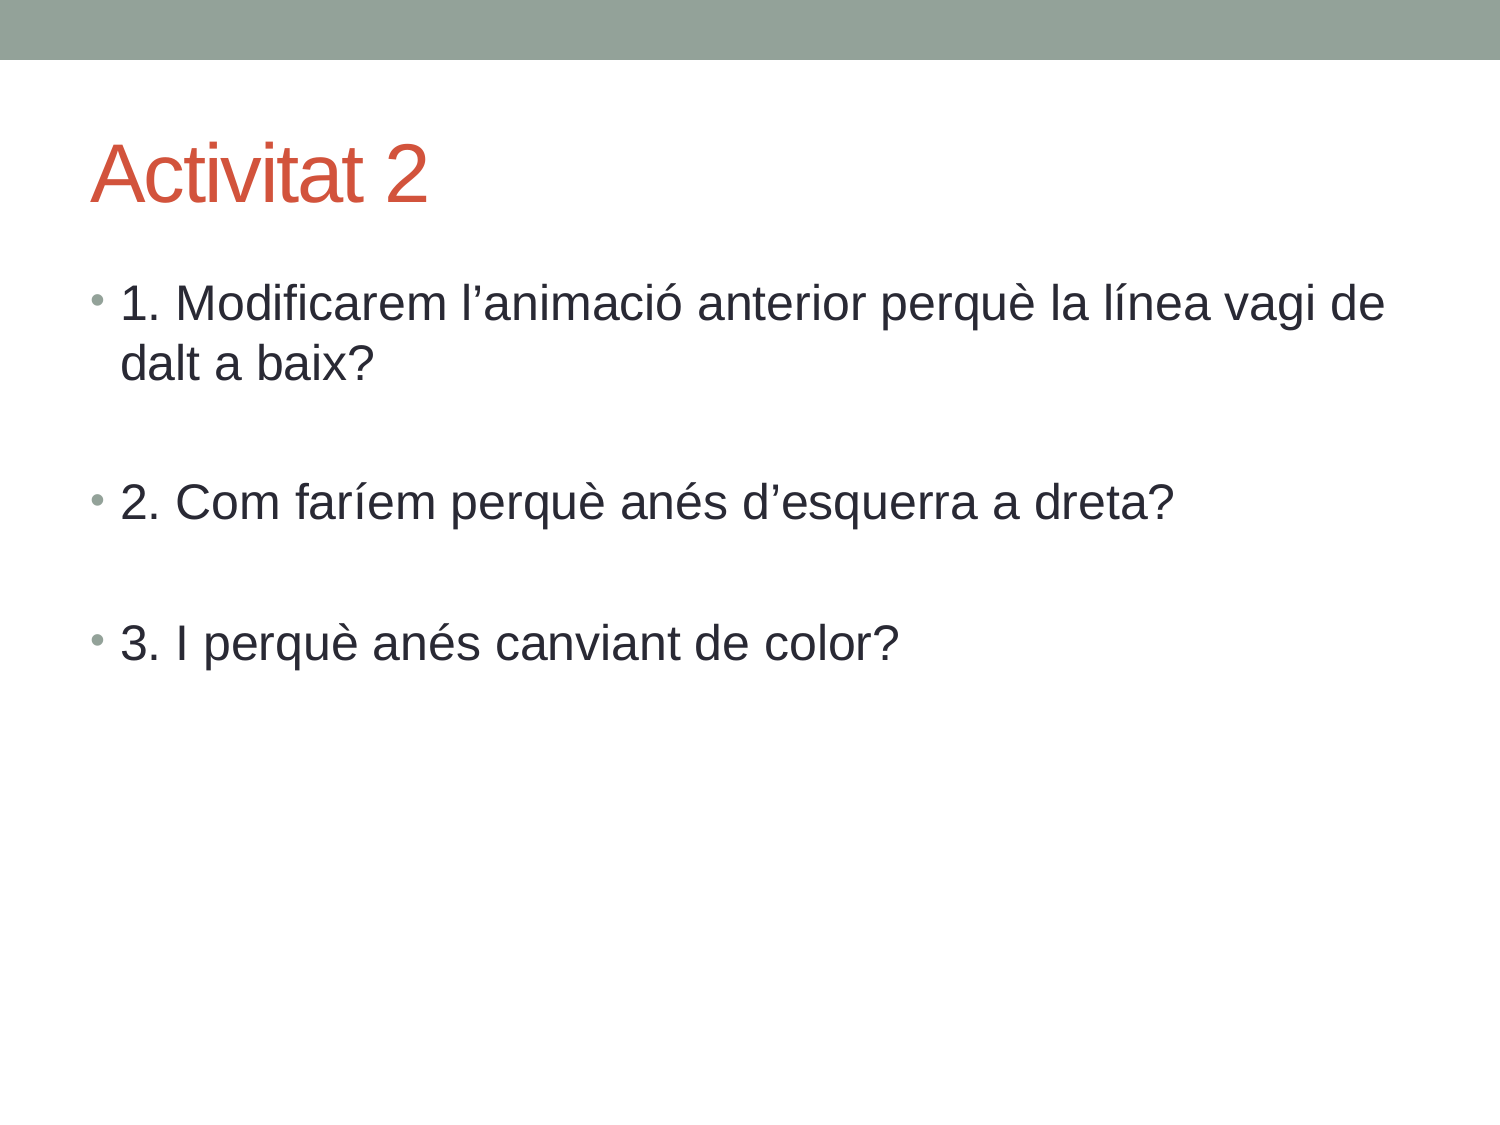

# Activitat 2
1. Modificarem l’animació anterior perquè la línea vagi de dalt a baix?

2. Com faríem perquè anés d’esquerra a dreta?

3. I perquè anés canviant de color?